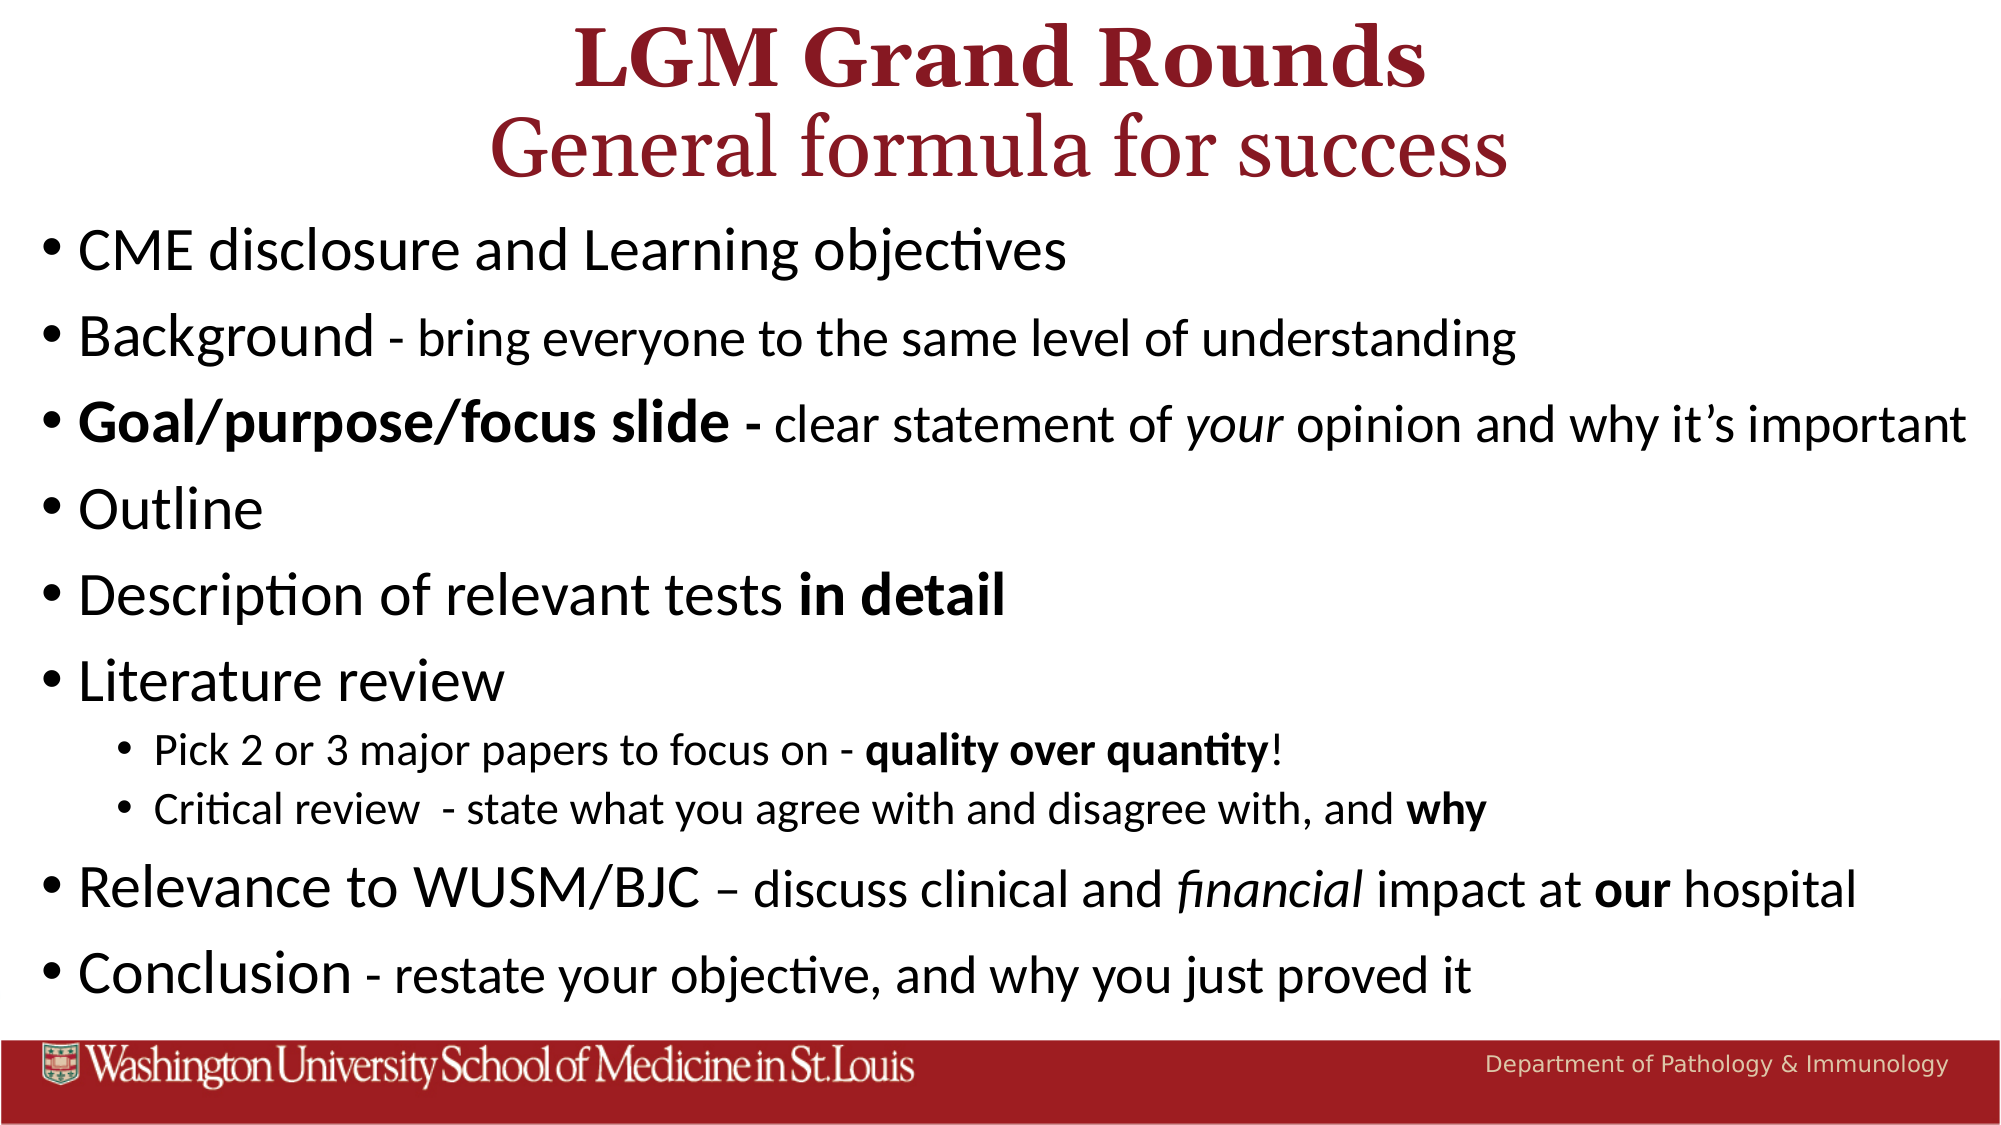

# LGM Grand Rounds General formula for success
CME disclosure and Learning objectives
Background - bring everyone to the same level of understanding
Goal/purpose/focus slide - clear statement of your opinion and why it’s important
Outline
Description of relevant tests in detail
Literature review
Pick 2 or 3 major papers to focus on - quality over quantity!
Critical review  - state what you agree with and disagree with, and why
Relevance to WUSM/BJC – discuss clinical and financial impact at our hospital
Conclusion - restate your objective, and why you just proved it